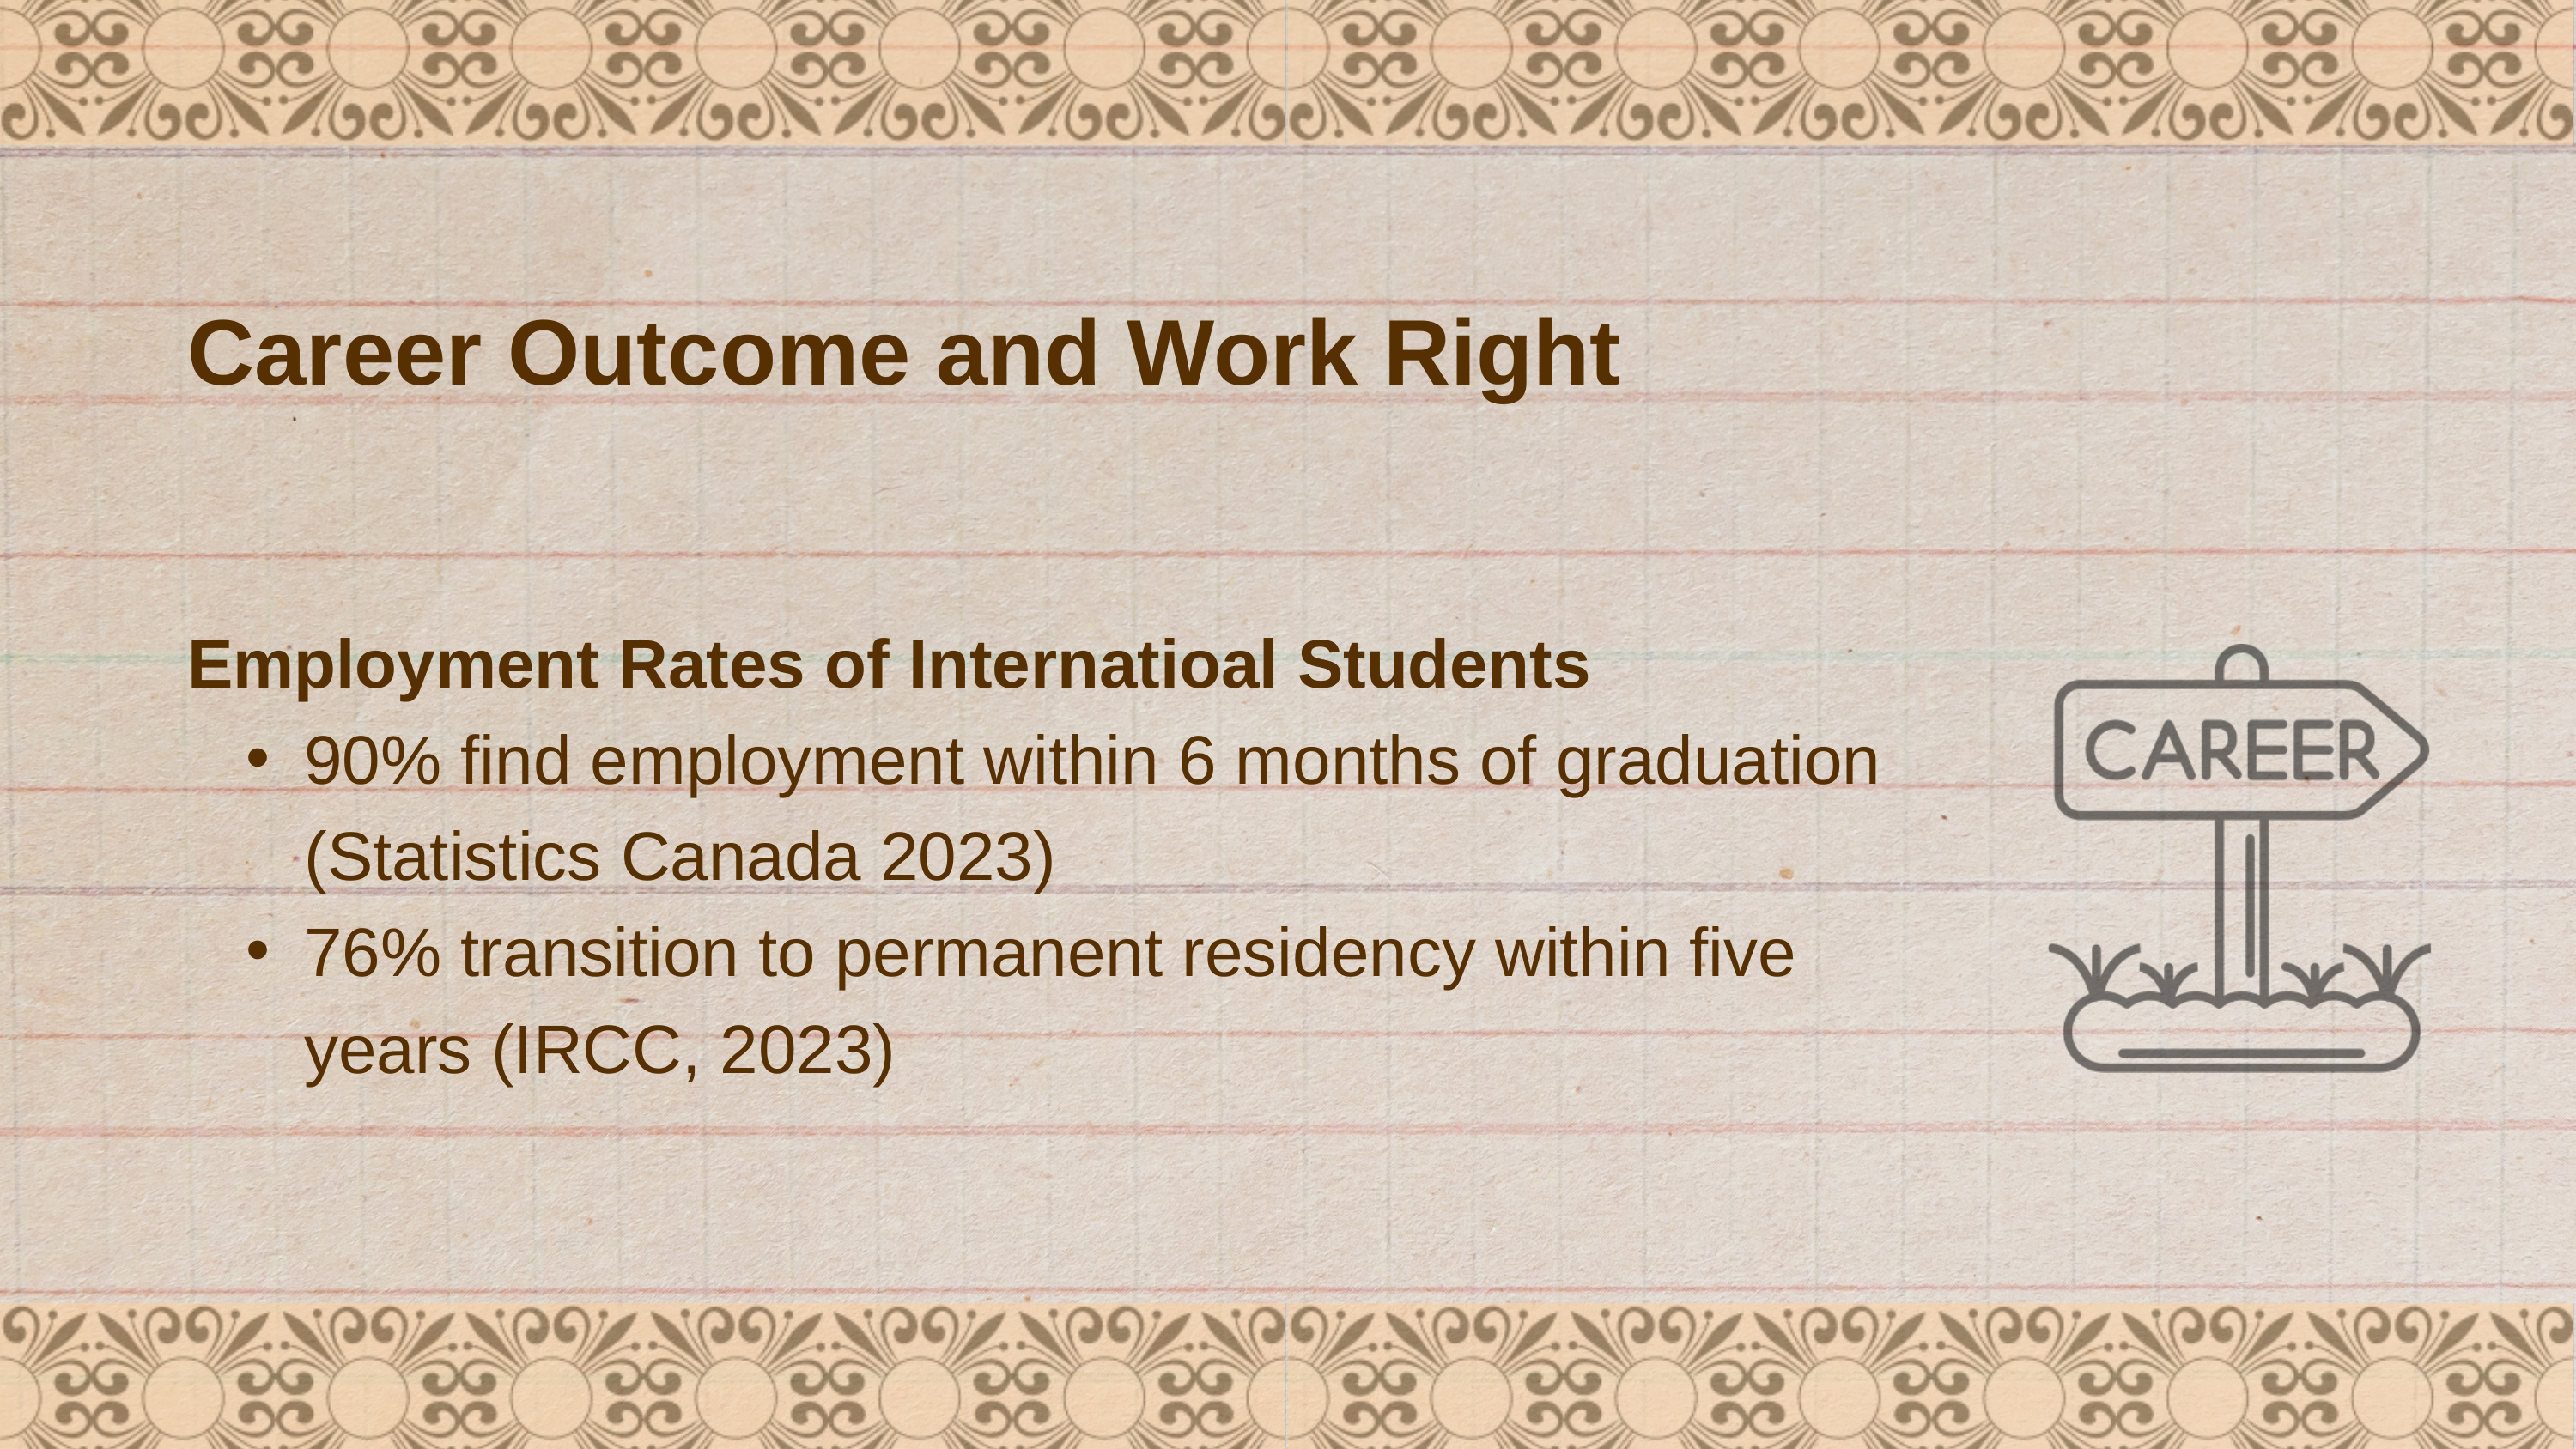

Career Outcome and Work Right
Employment Rates of Internatioal Students
90% find employment within 6 months of graduation (Statistics Canada 2023)
76% transition to permanent residency within five years (IRCC, 2023)